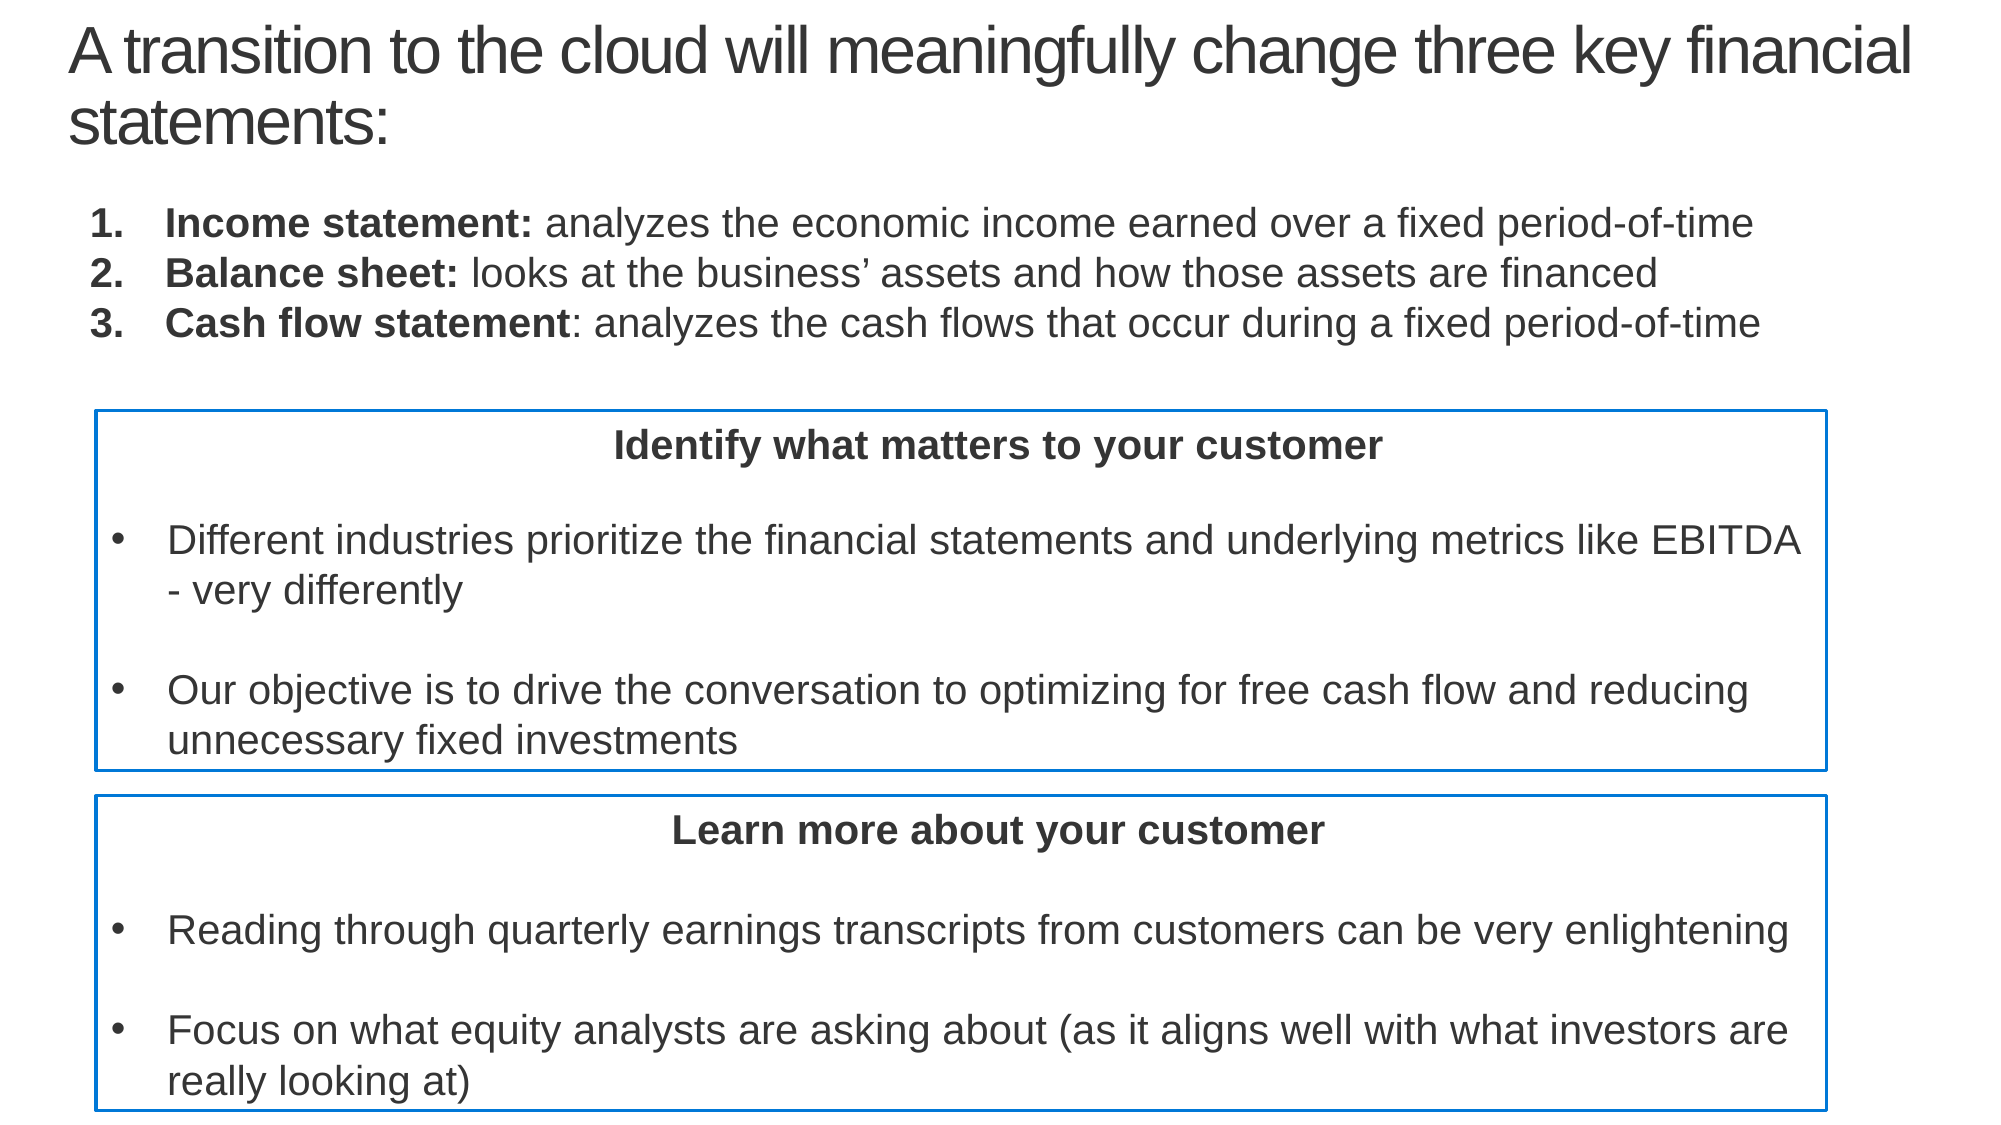

# A transition to the cloud will meaningfully change three key financial statements:

Income statement: analyzes the economic income earned over a fixed period-of-time
Balance sheet: looks at the business’ assets and how those assets are financed
Cash flow statement: analyzes the cash flows that occur during a fixed period-of-time

Identify what matters to your customer

Different industries prioritize the financial statements and underlying metrics like EBITDA - very differently

Our objective is to drive the conversation to optimizing for free cash flow and reducing unnecessary fixed investments
Learn more about your customer

Reading through quarterly earnings transcripts from customers can be very enlightening

Focus on what equity analysts are asking about (as it aligns well with what investors are really looking at)